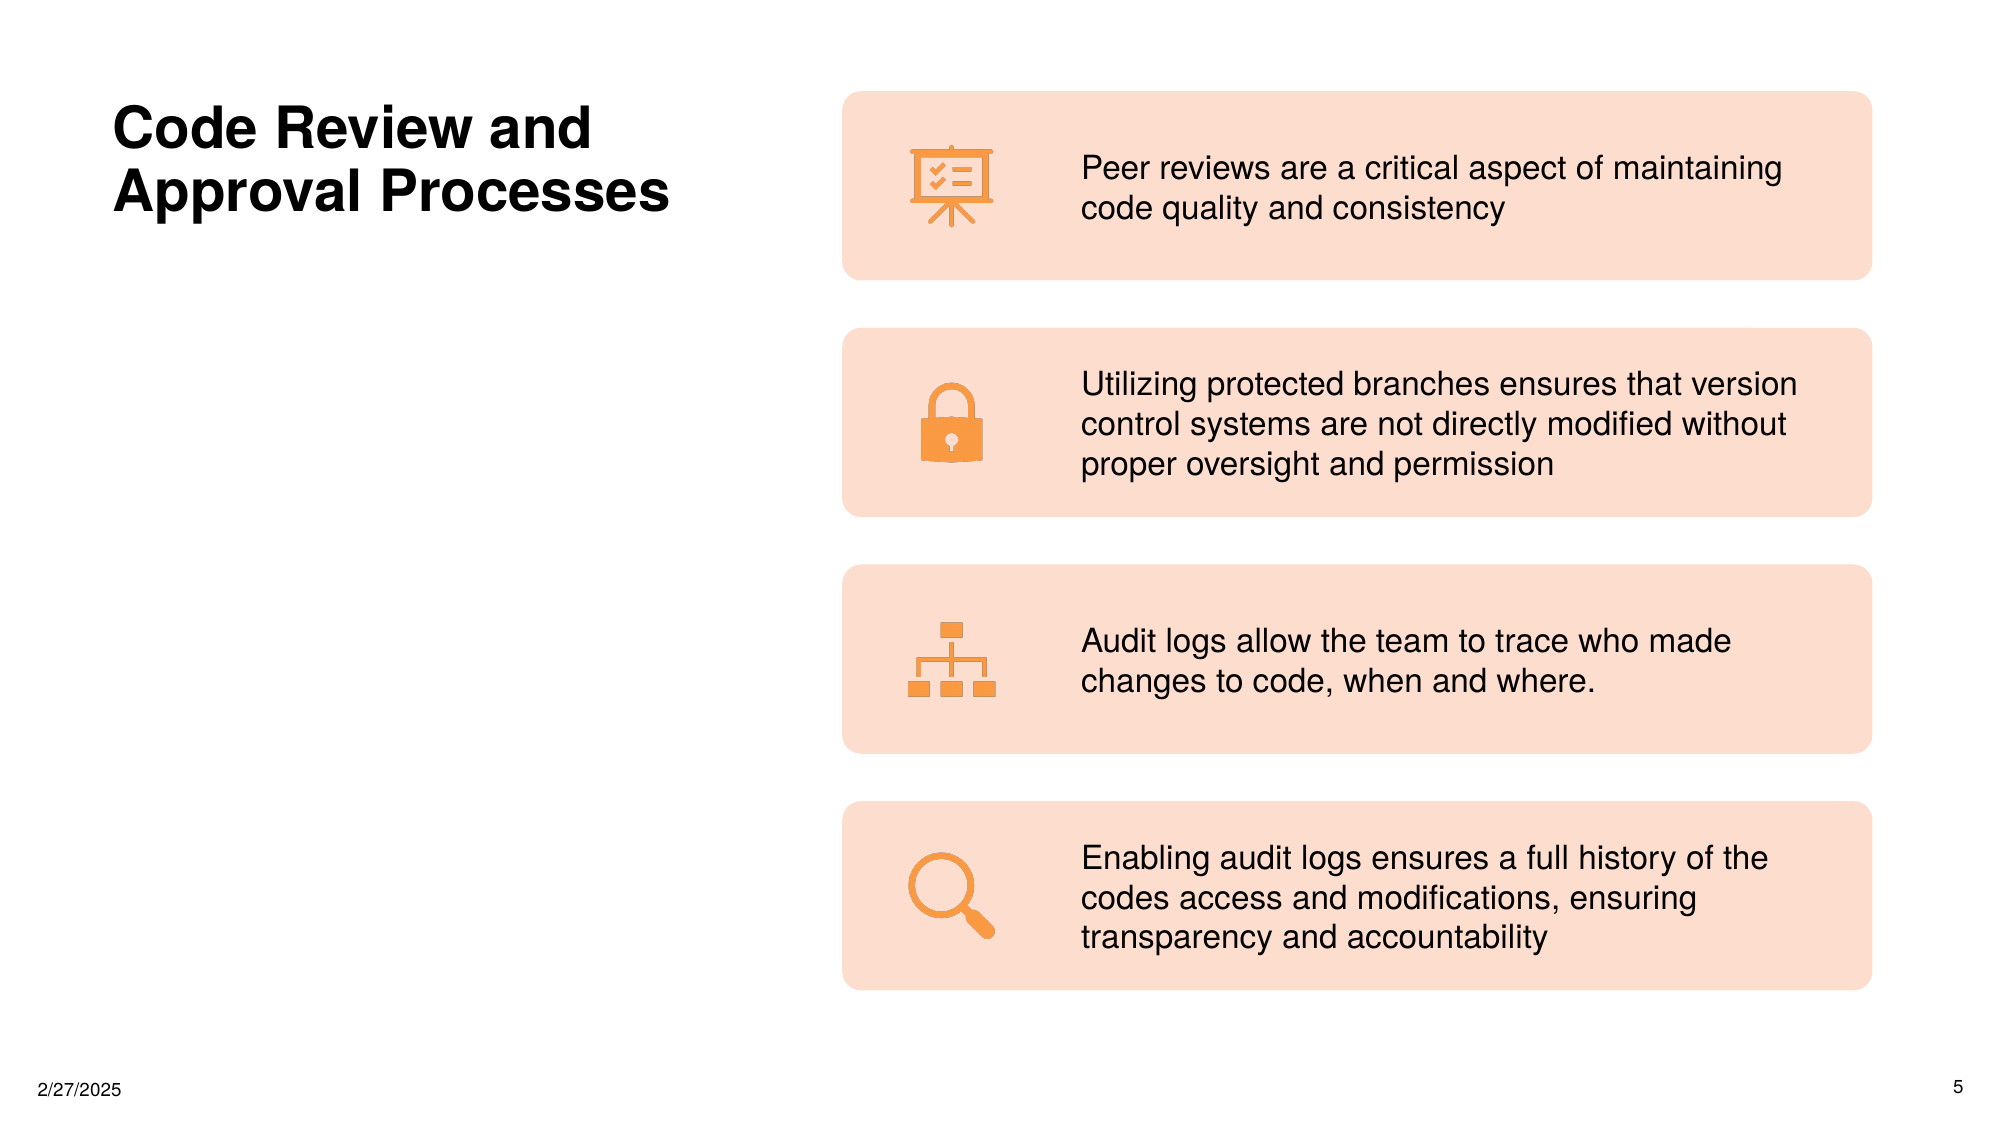

# Code Review and Approval Processes
Peer reviews are a critical aspect of maintaining code quality and consistency
Utilizing protected branches ensures that version control systems are not directly modified without proper oversight and permission
Audit logs allow the team to trace who made changes to code, when and where.
Enabling audit logs ensures a full history of the codes access and modifications, ensuring transparency and accountability

2/27/2025

5